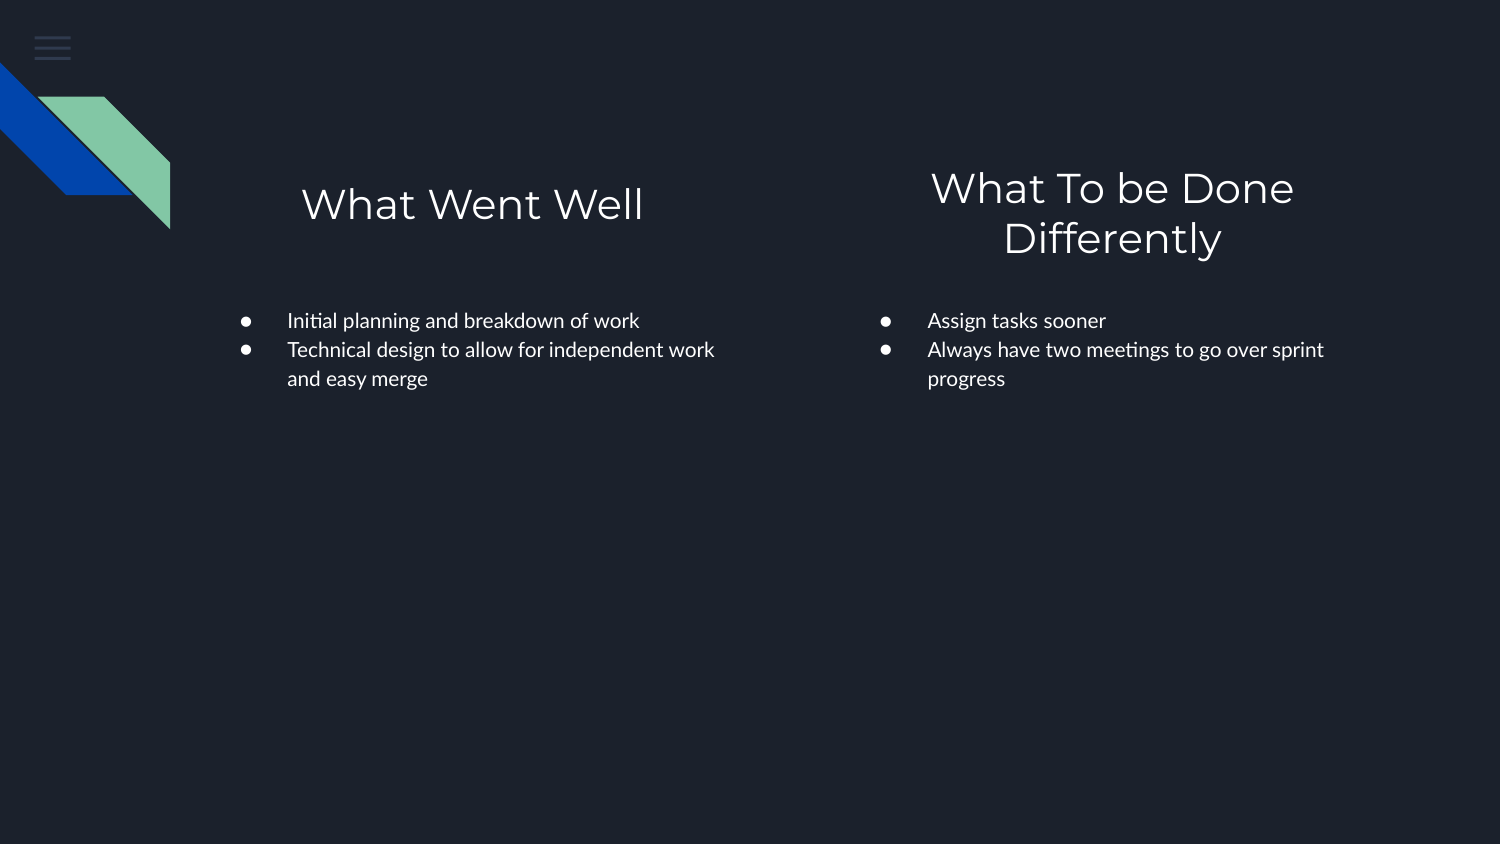

# What Went Well
What To be Done Differently
Initial planning and breakdown of work
Technical design to allow for independent work and easy merge
Assign tasks sooner
Always have two meetings to go over sprint progress